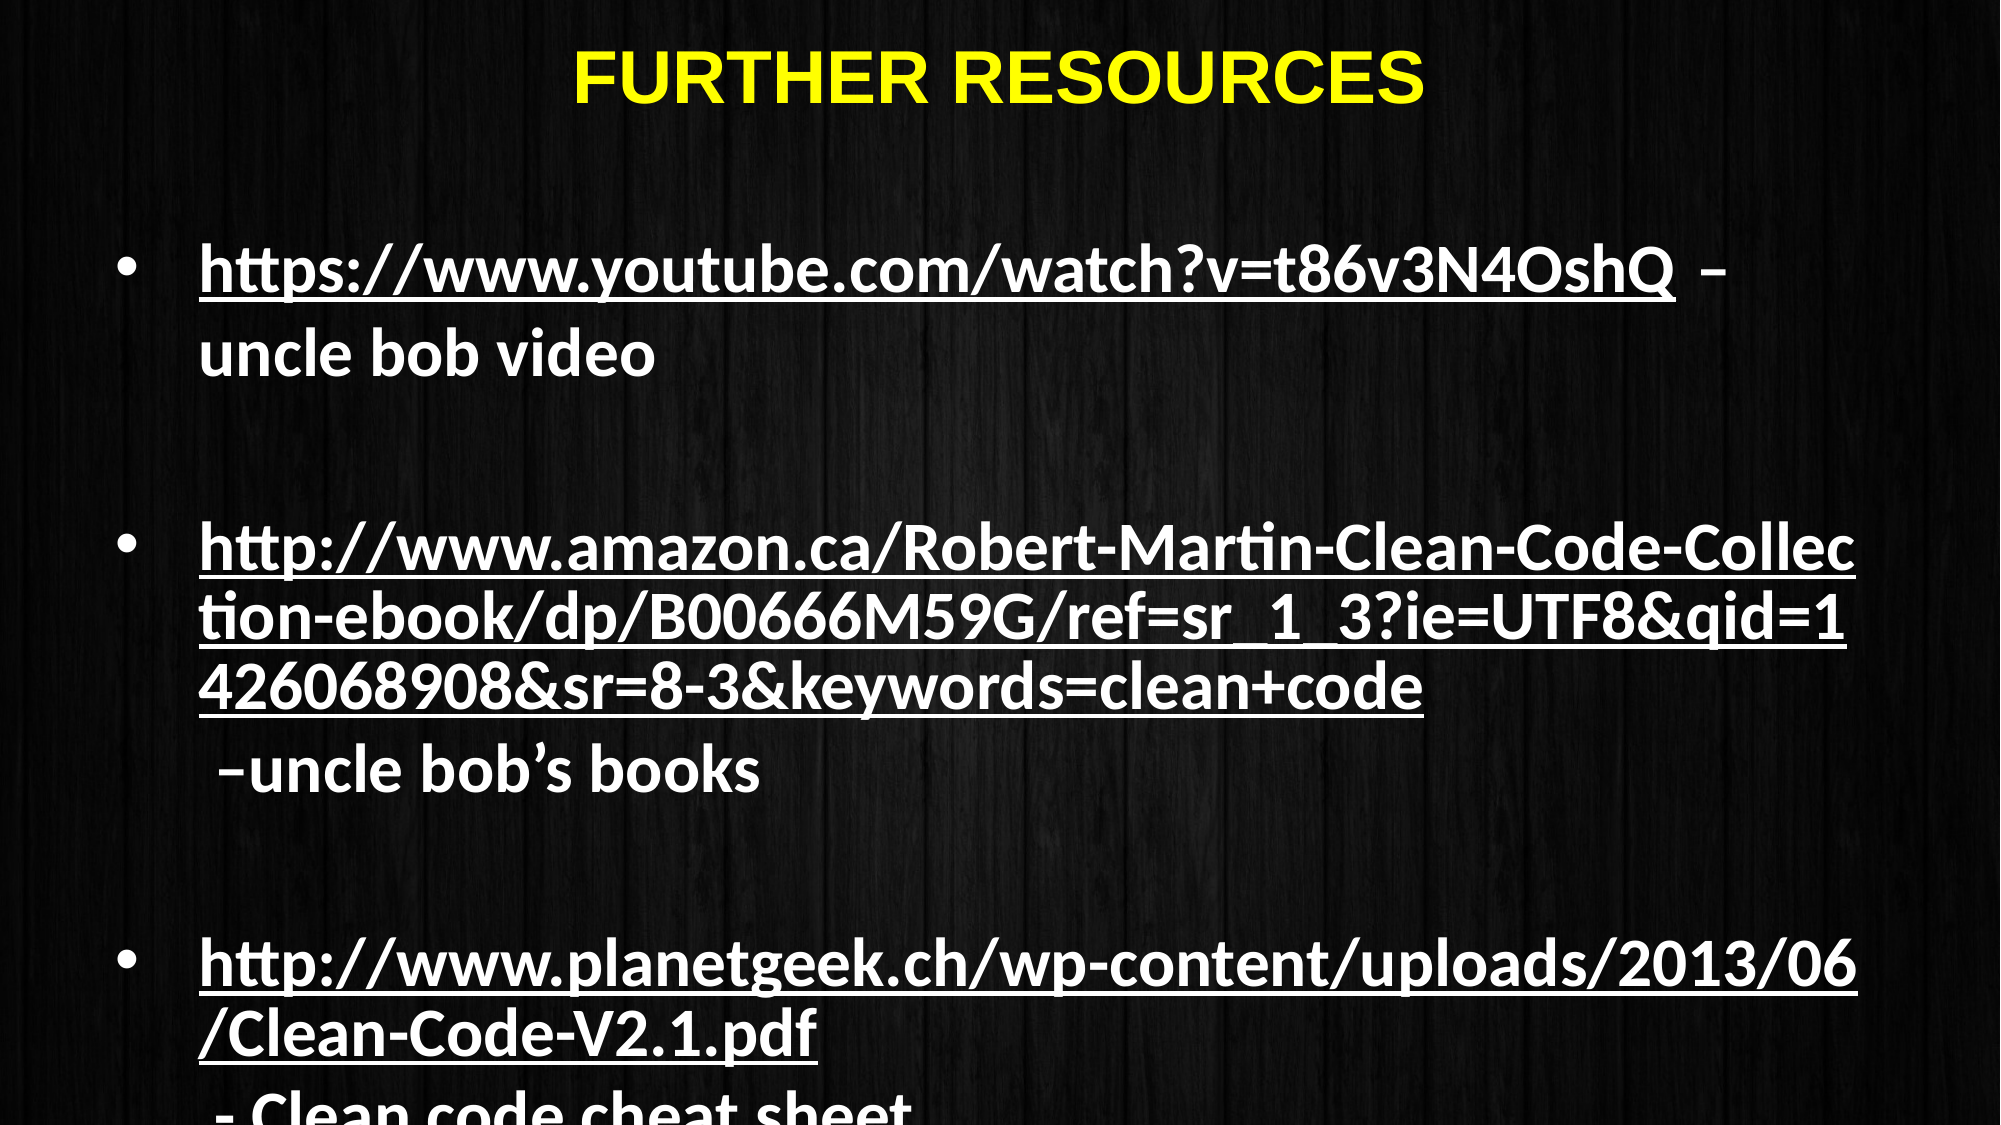

# Further Resources
https://www.youtube.com/watch?v=t86v3N4OshQ – uncle bob video

http://www.amazon.ca/Robert-Martin-Clean-Code-Collection-ebook/dp/B00666M59G/ref=sr_1_3?ie=UTF8&qid=1426068908&sr=8-3&keywords=clean+code –uncle bob’s books

http://www.planetgeek.ch/wp-content/uploads/2013/06/Clean-Code-V2.1.pdf - Clean code cheat sheet